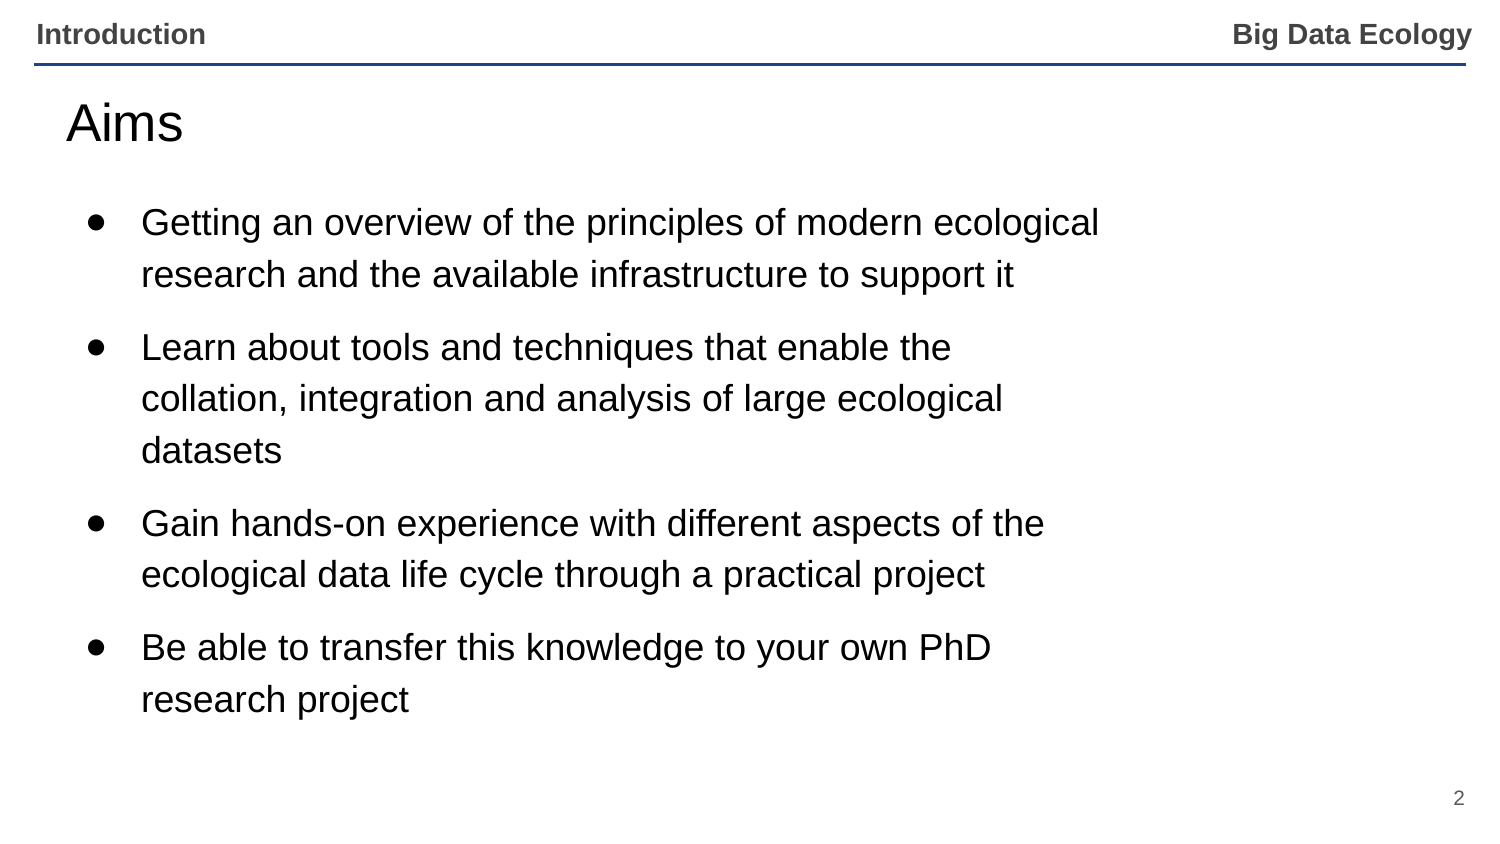

Introduction
# Aims
Getting an overview of the principles of modern ecological research and the available infrastructure to support it
Learn about tools and techniques that enable the collation, integration and analysis of large ecological datasets
Gain hands-on experience with different aspects of the ecological data life cycle through a practical project
Be able to transfer this knowledge to your own PhD research project
2